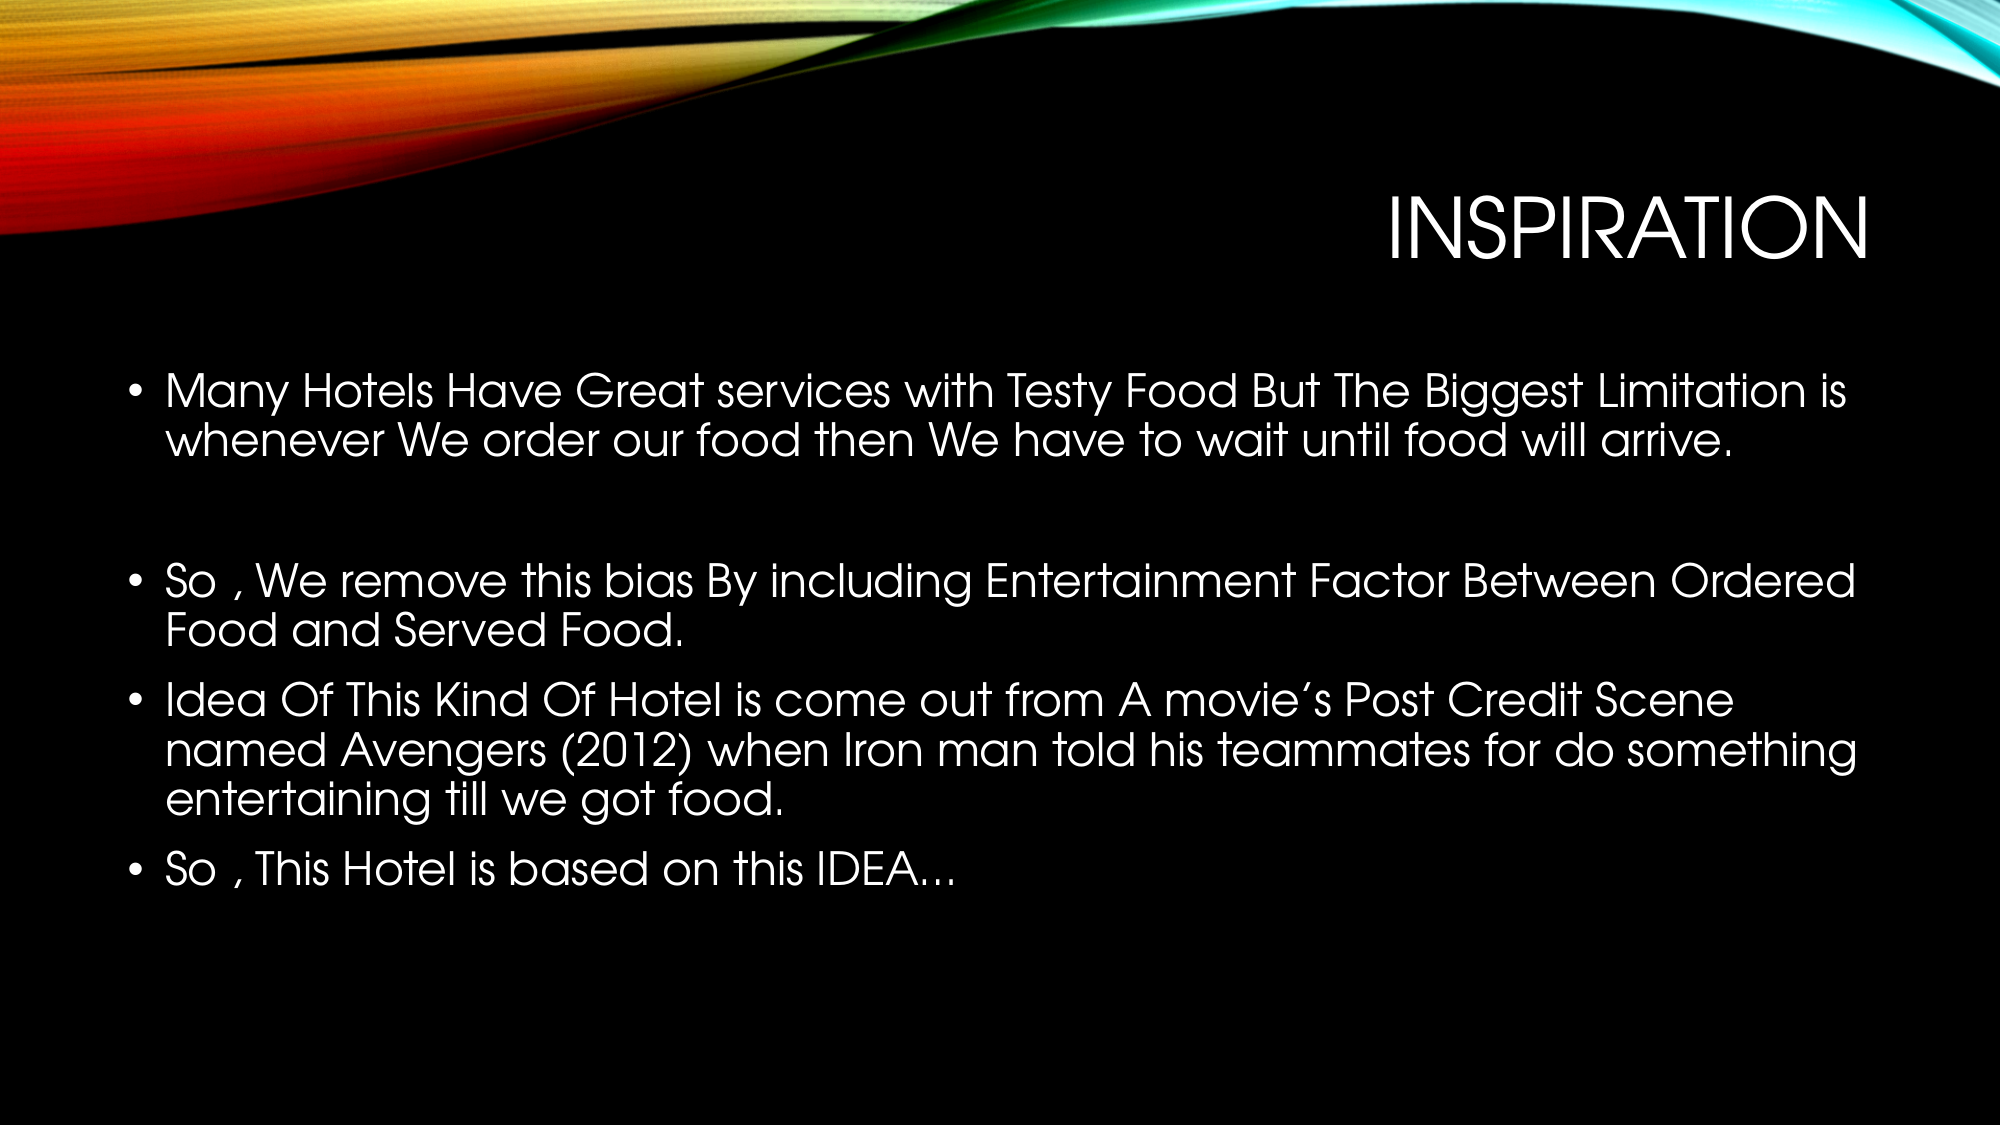

# INSPIRATION
Many Hotels Have Great services with Testy Food But The Biggest Limitation is whenever We order our food then We have to wait until food will arrive.

So , We remove this bias By including Entertainment Factor Between Ordered Food and Served Food.
Idea Of This Kind Of Hotel is come out from A movie’s Post Credit Scene named Avengers (2012) when Iron man told his teammates for do something  entertaining till we got food.
So , This Hotel is based on this IDEA…